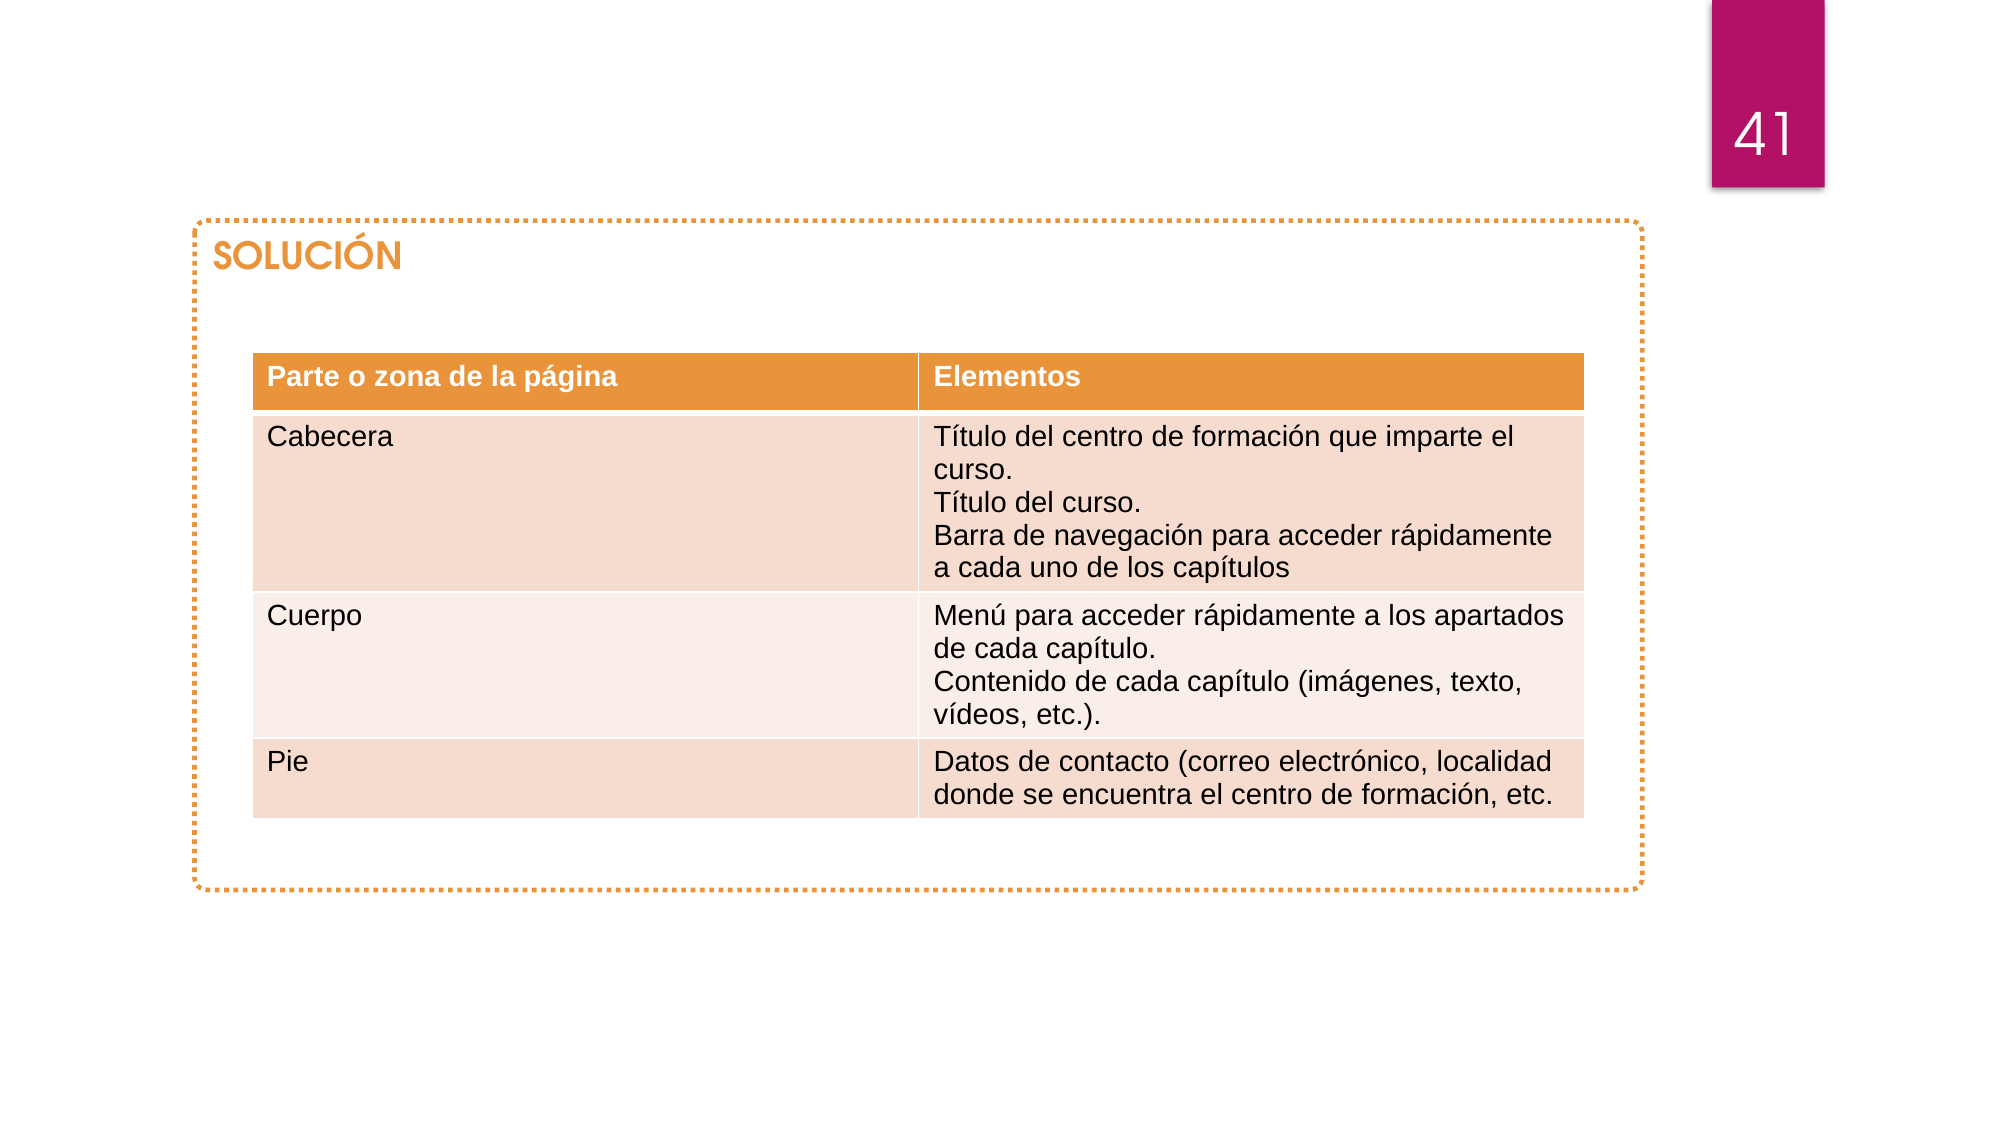

41
SOLUCIÓN

| Parte o zona de la página | Elementos |
| --- | --- |
| Cabecera | Título del centro de formación que imparte el curso. Título del curso. Barra de navegación para acceder rápidamente a cada uno de los capítulos |
| Cuerpo | Menú para acceder rápidamente a los apartados de cada capítulo. Contenido de cada capítulo (imágenes, texto, vídeos, etc.). |
| Pie | Datos de contacto (correo electrónico, localidad donde se encuentra el centro de formación, etc. |